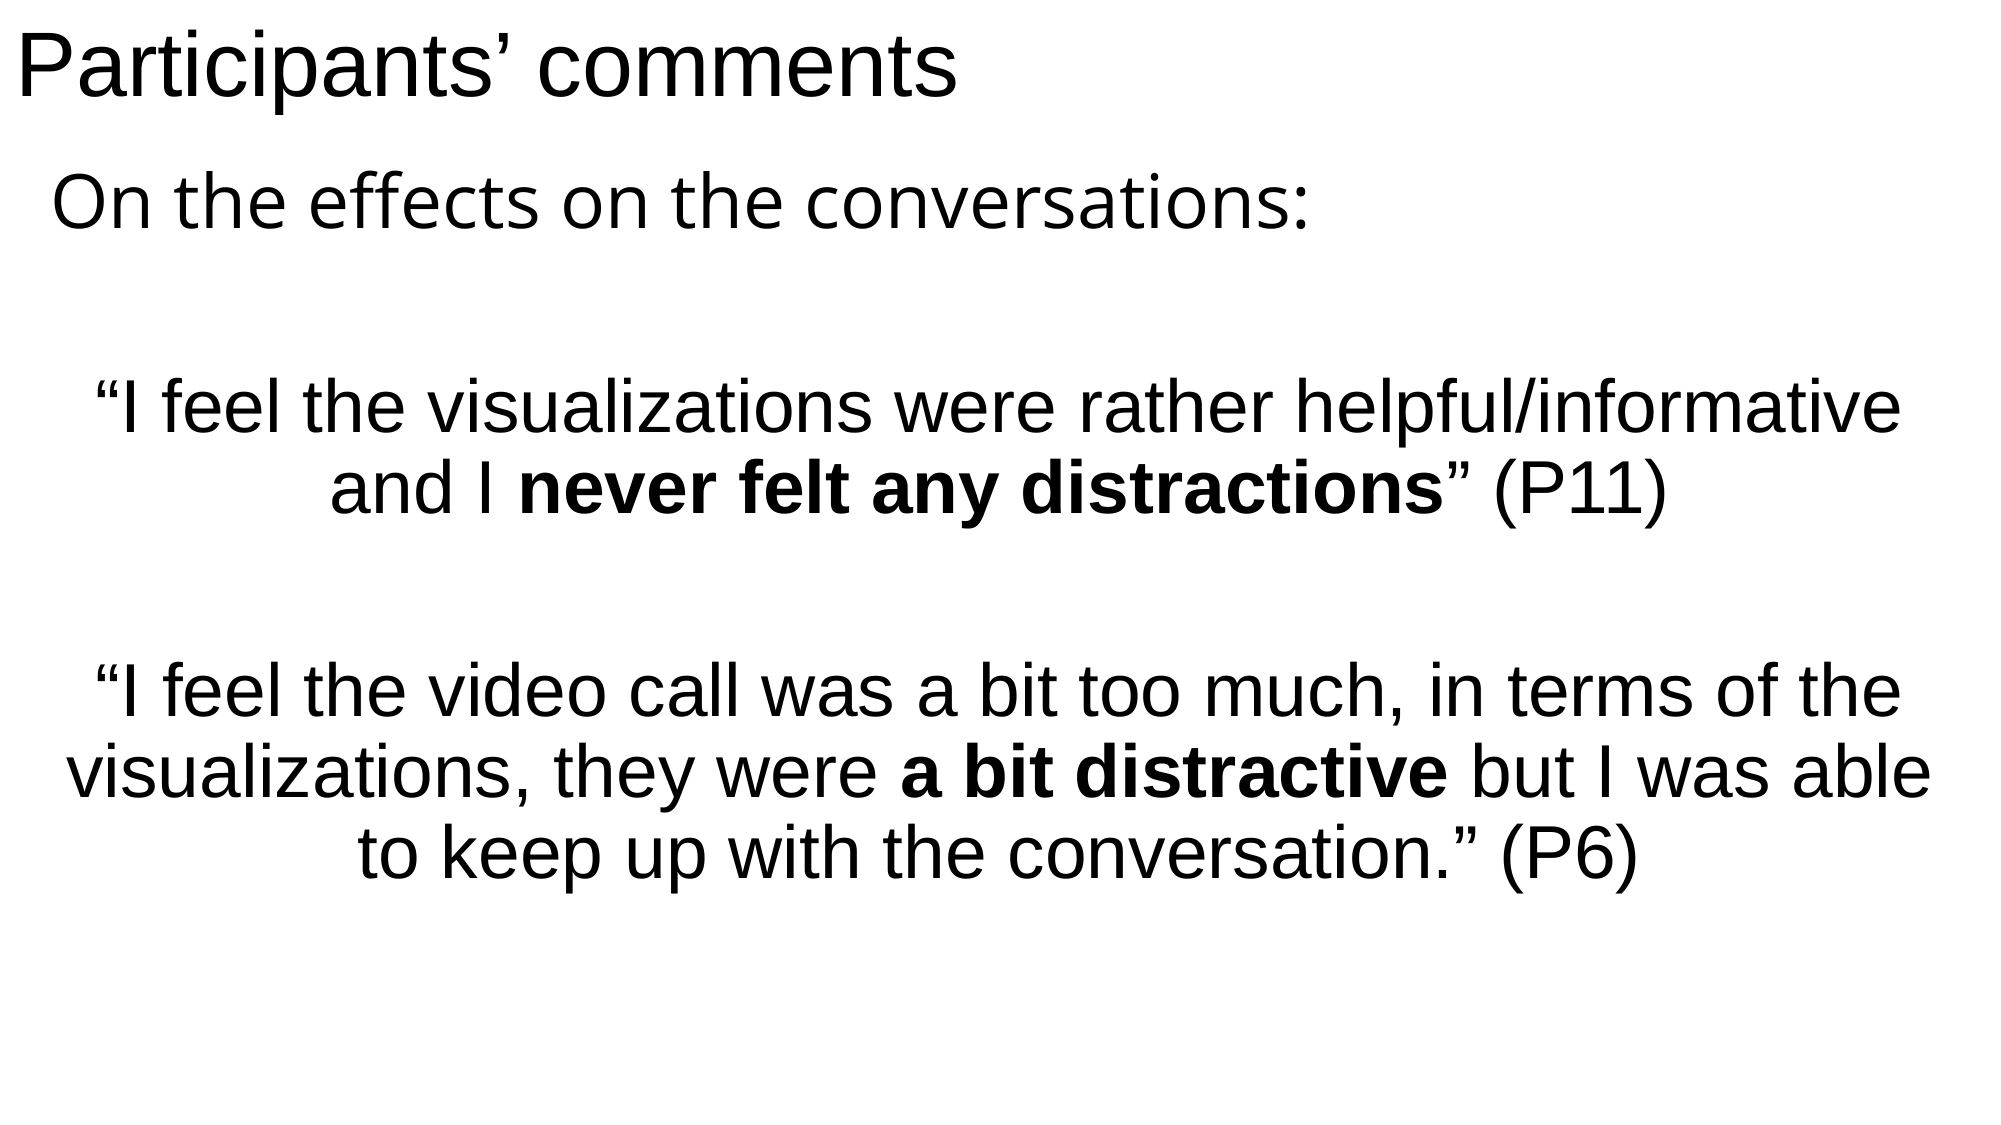

# Participants’ comments
On the effects on the conversations:

“I feel the visualizations were rather helpful/informative and I never felt any distractions” (P11)

“I feel the video call was a bit too much, in terms of the visualizations, they were a bit distractive but I was able to keep up with the conversation.” (P6)